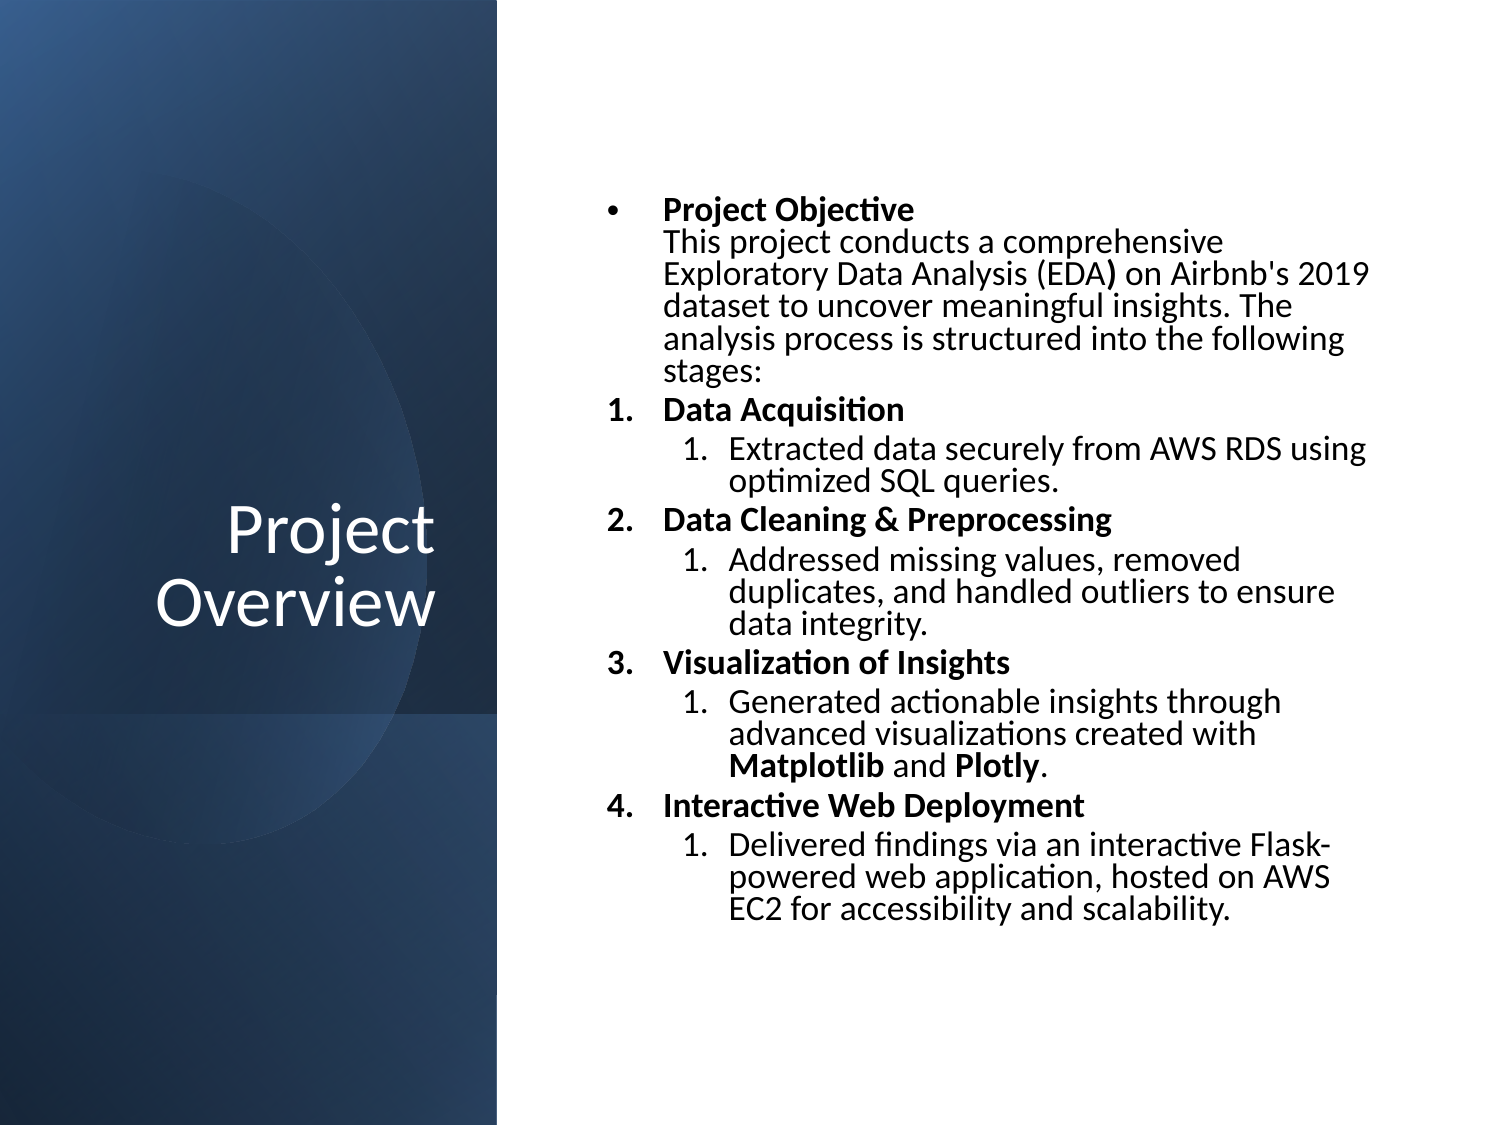

# Project Overview
Project Objective
This project conducts a comprehensive Exploratory Data Analysis (EDA) on Airbnb's 2019 dataset to uncover meaningful insights. The analysis process is structured into the following stages:
Data Acquisition
Extracted data securely from AWS RDS using optimized SQL queries.
Data Cleaning & Preprocessing
Addressed missing values, removed duplicates, and handled outliers to ensure data integrity.
Visualization of Insights
Generated actionable insights through advanced visualizations created with Matplotlib and Plotly.
Interactive Web Deployment
Delivered findings via an interactive Flask-powered web application, hosted on AWS EC2 for accessibility and scalability.